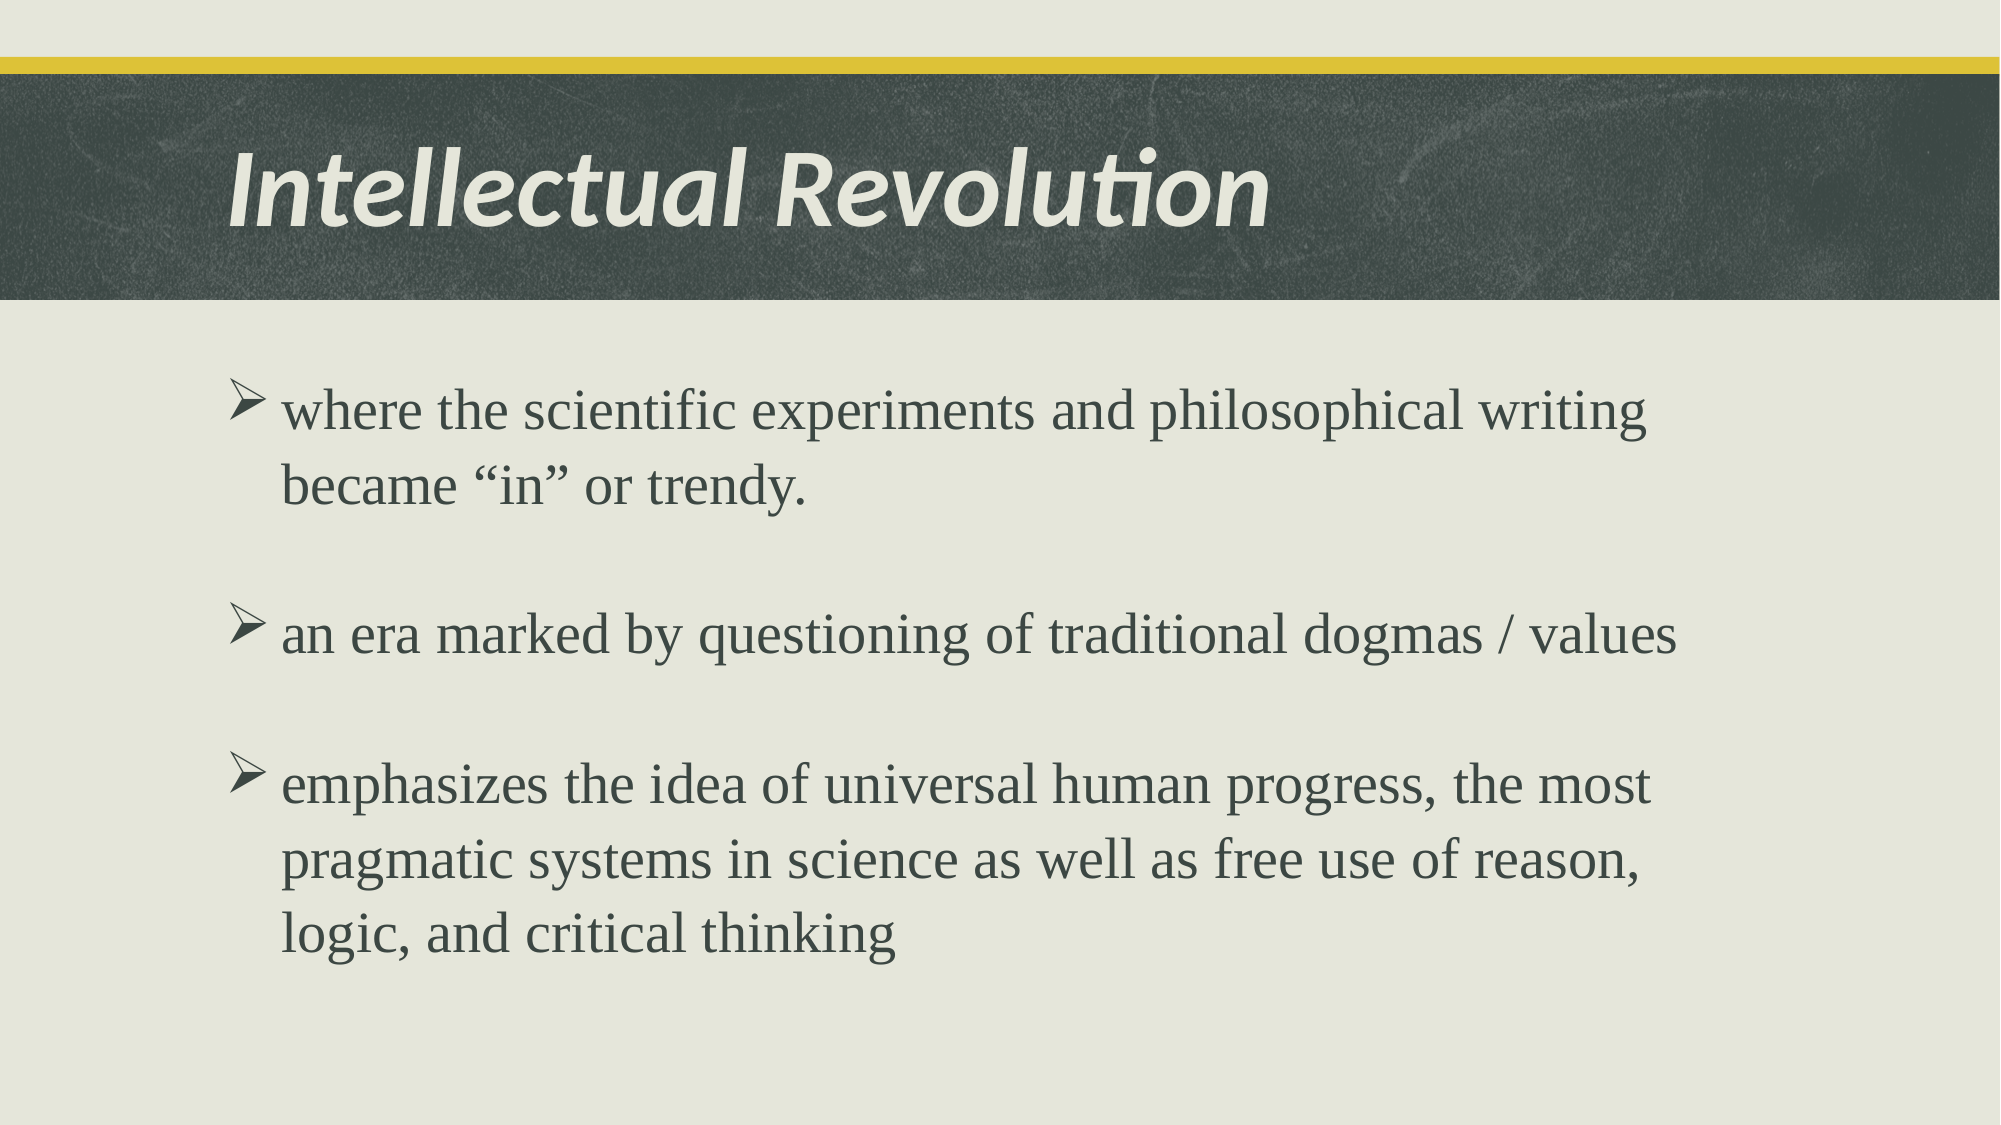

# Intellectual Revolution
where the scientific experiments and philosophical writing became “in” or trendy.

an era marked by questioning of traditional dogmas / values

emphasizes the idea of universal human progress, the most pragmatic systems in science as well as free use of reason, logic, and critical thinking